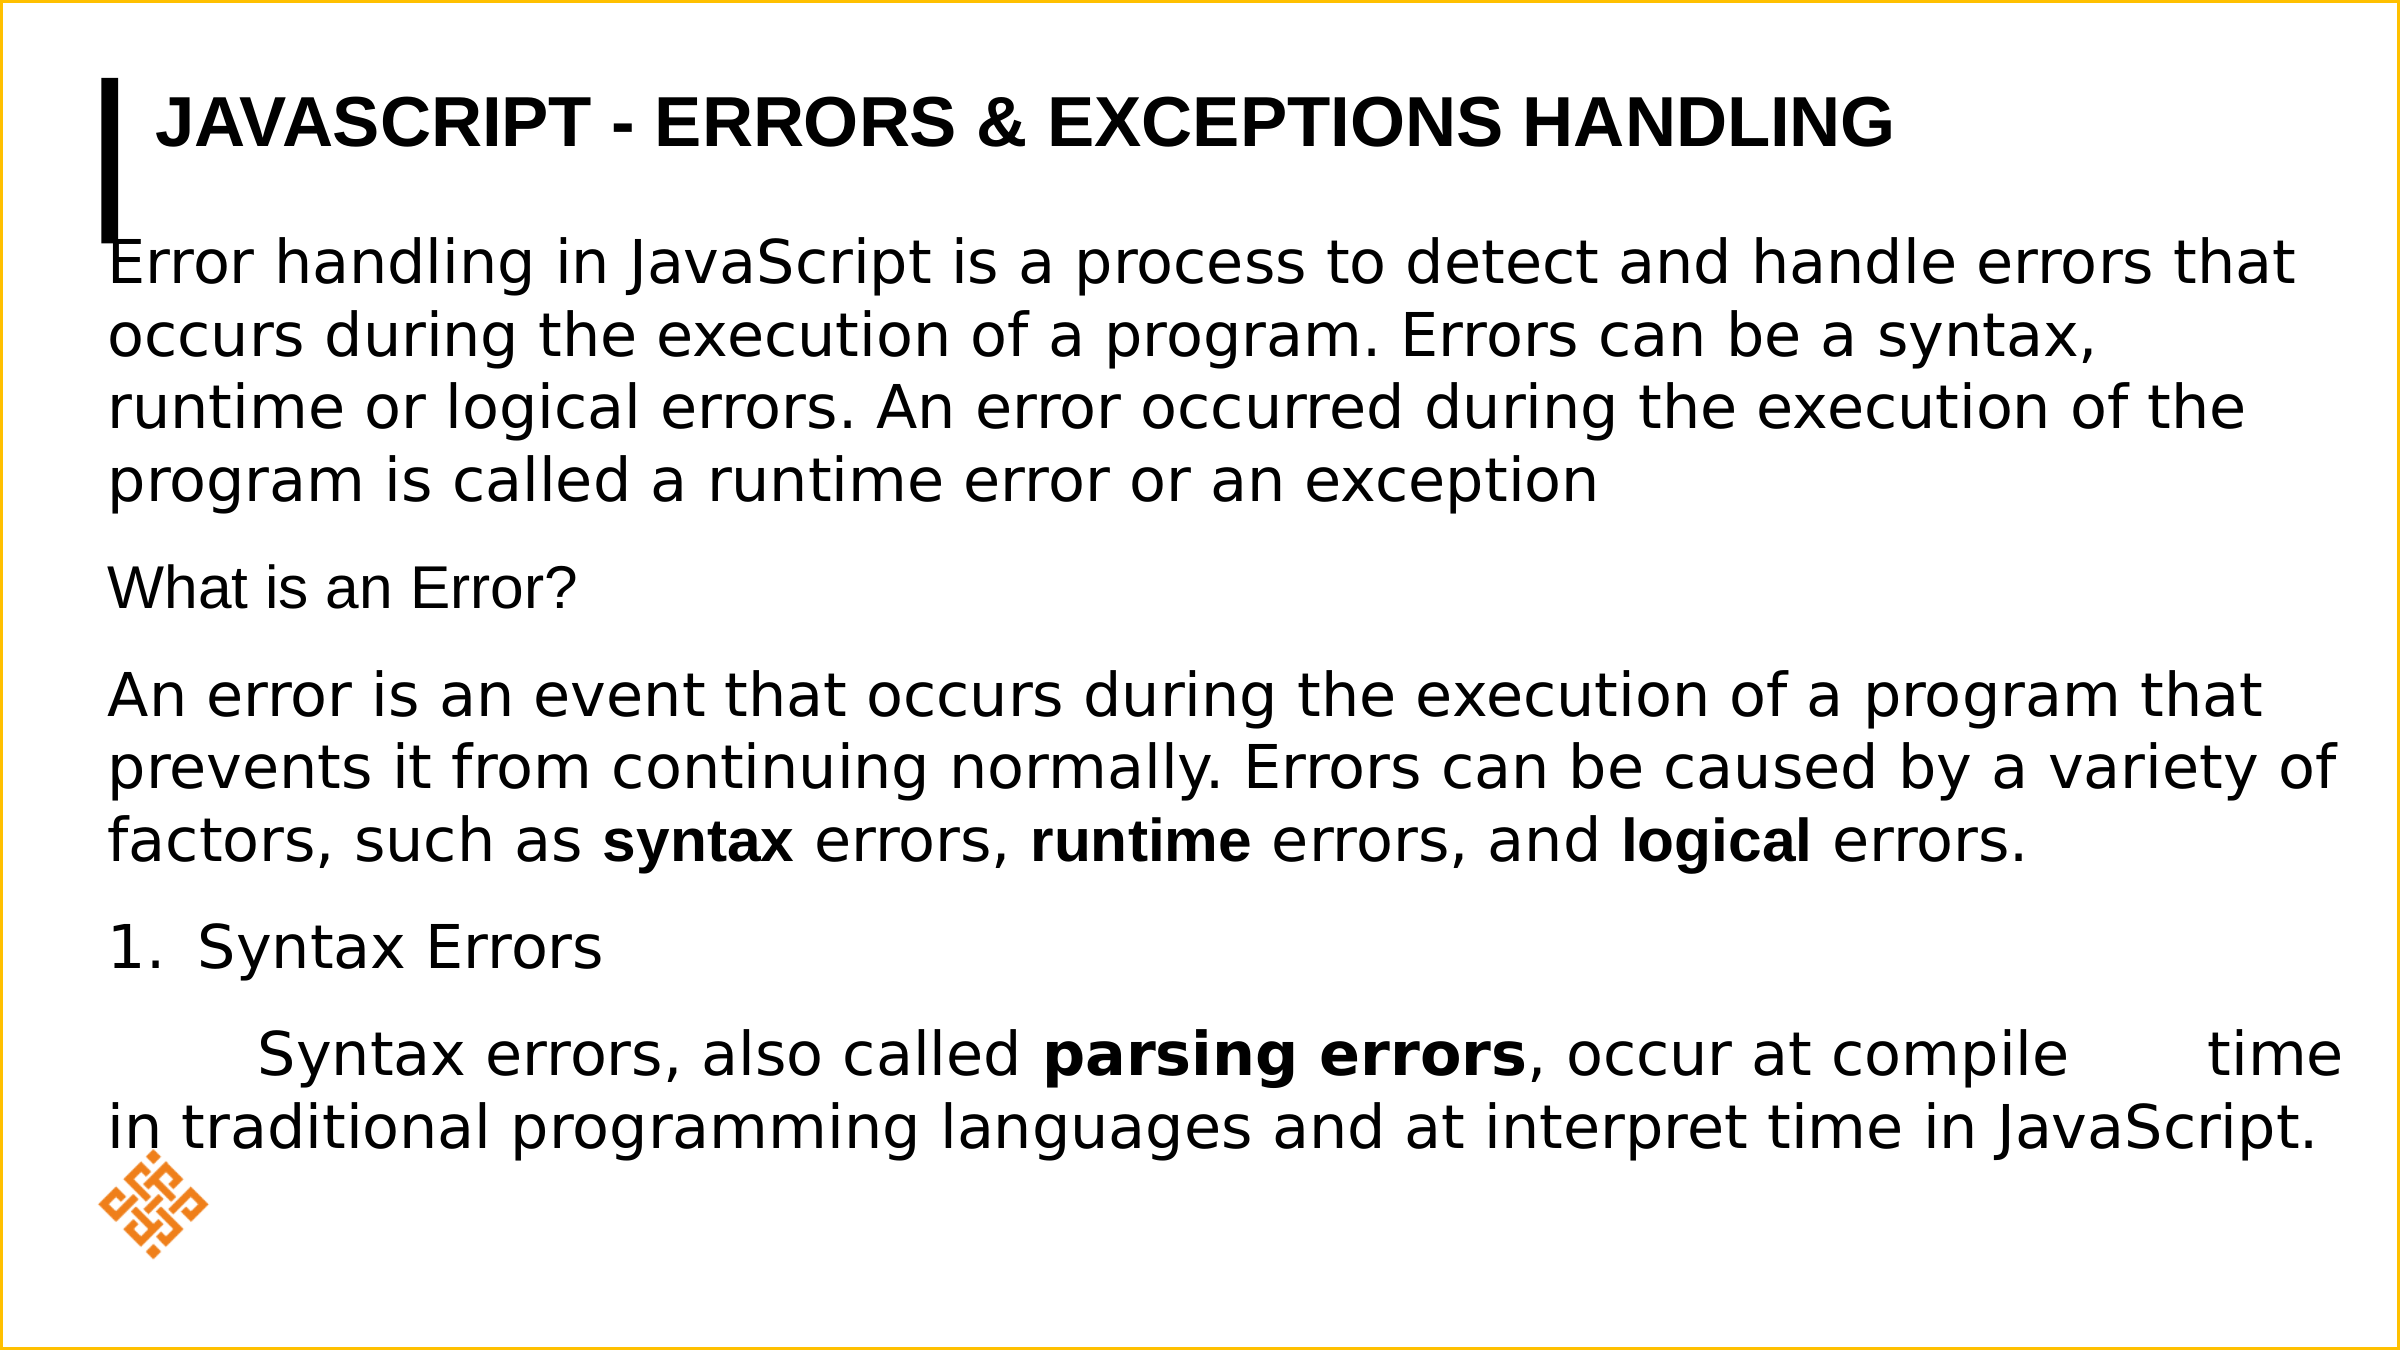

# JavaScript - Errors & Exceptions Handling
Error handling in JavaScript is a process to detect and handle errors that occurs during the execution of a program. Errors can be a syntax, runtime or logical errors. An error occurred during the execution of the program is called a runtime error or an exception
What is an Error?
An error is an event that occurs during the execution of a program that prevents it from continuing normally. Errors can be caused by a variety of factors, such as syntax errors, runtime errors, and logical errors.
Syntax Errors
	Syntax errors, also called parsing errors, occur at compile 	time in traditional programming languages and at interpret time in JavaScript.